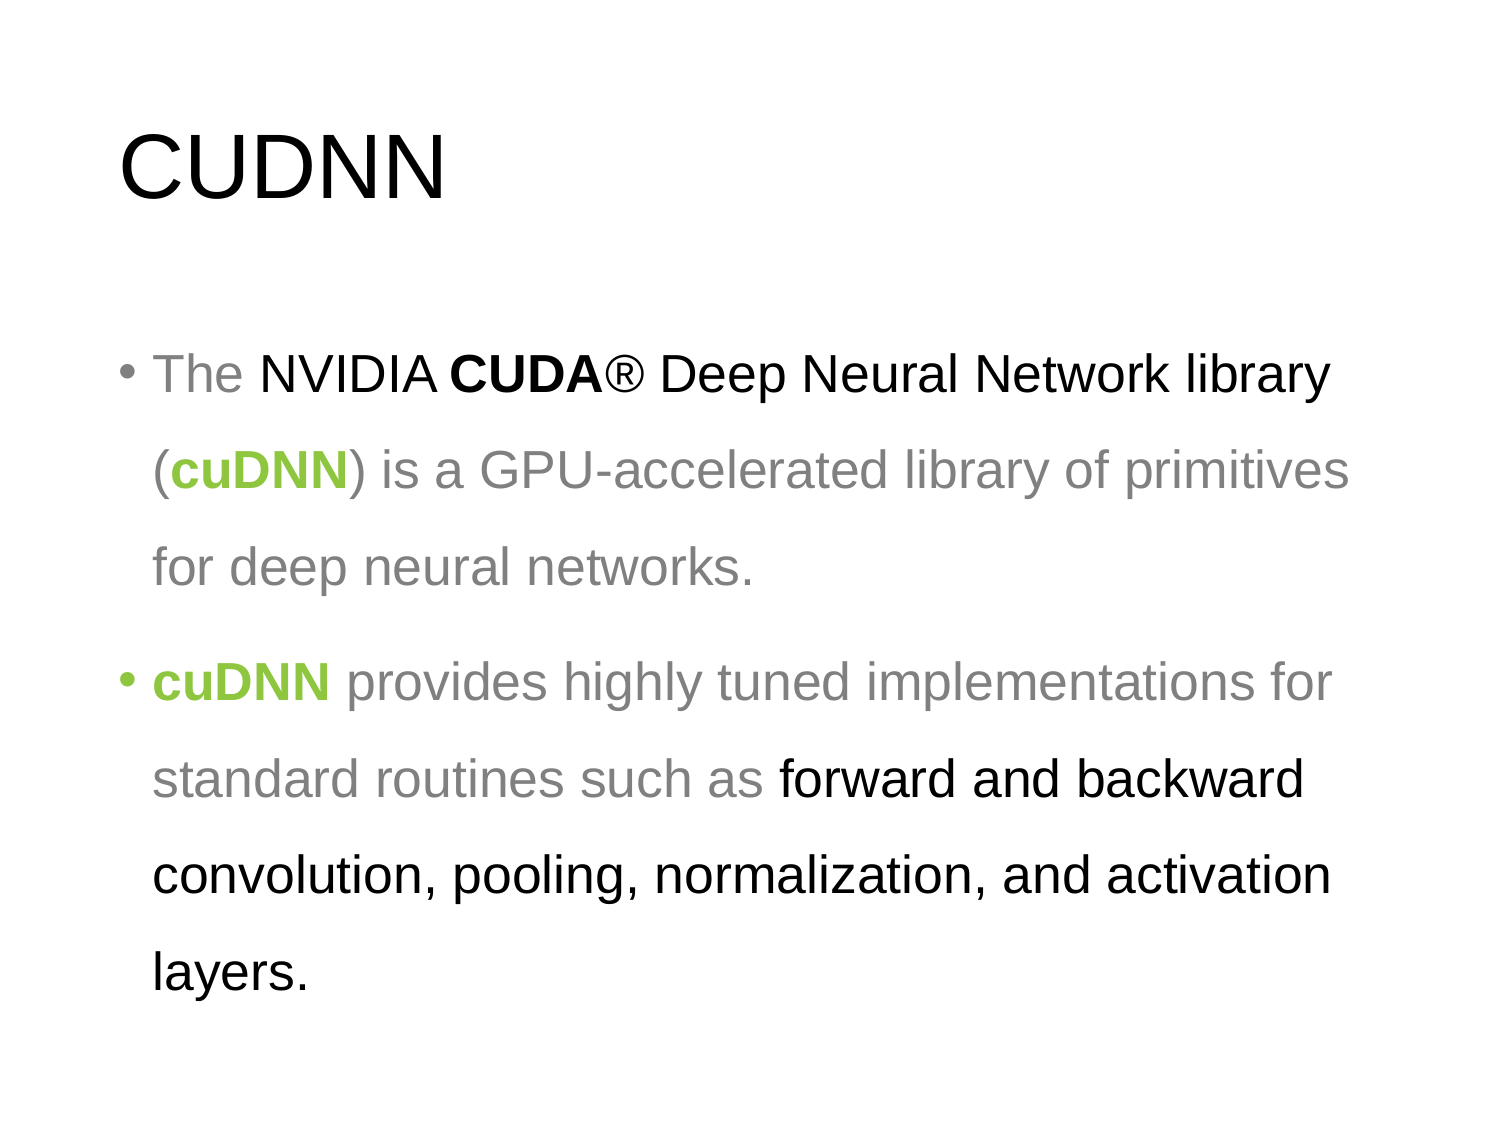

# CUDNN
The NVIDIA CUDA® Deep Neural Network library (cuDNN) is a GPU-accelerated library of primitives for deep neural networks.
cuDNN provides highly tuned implementations for standard routines such as forward and backward convolution, pooling, normalization, and activation layers.